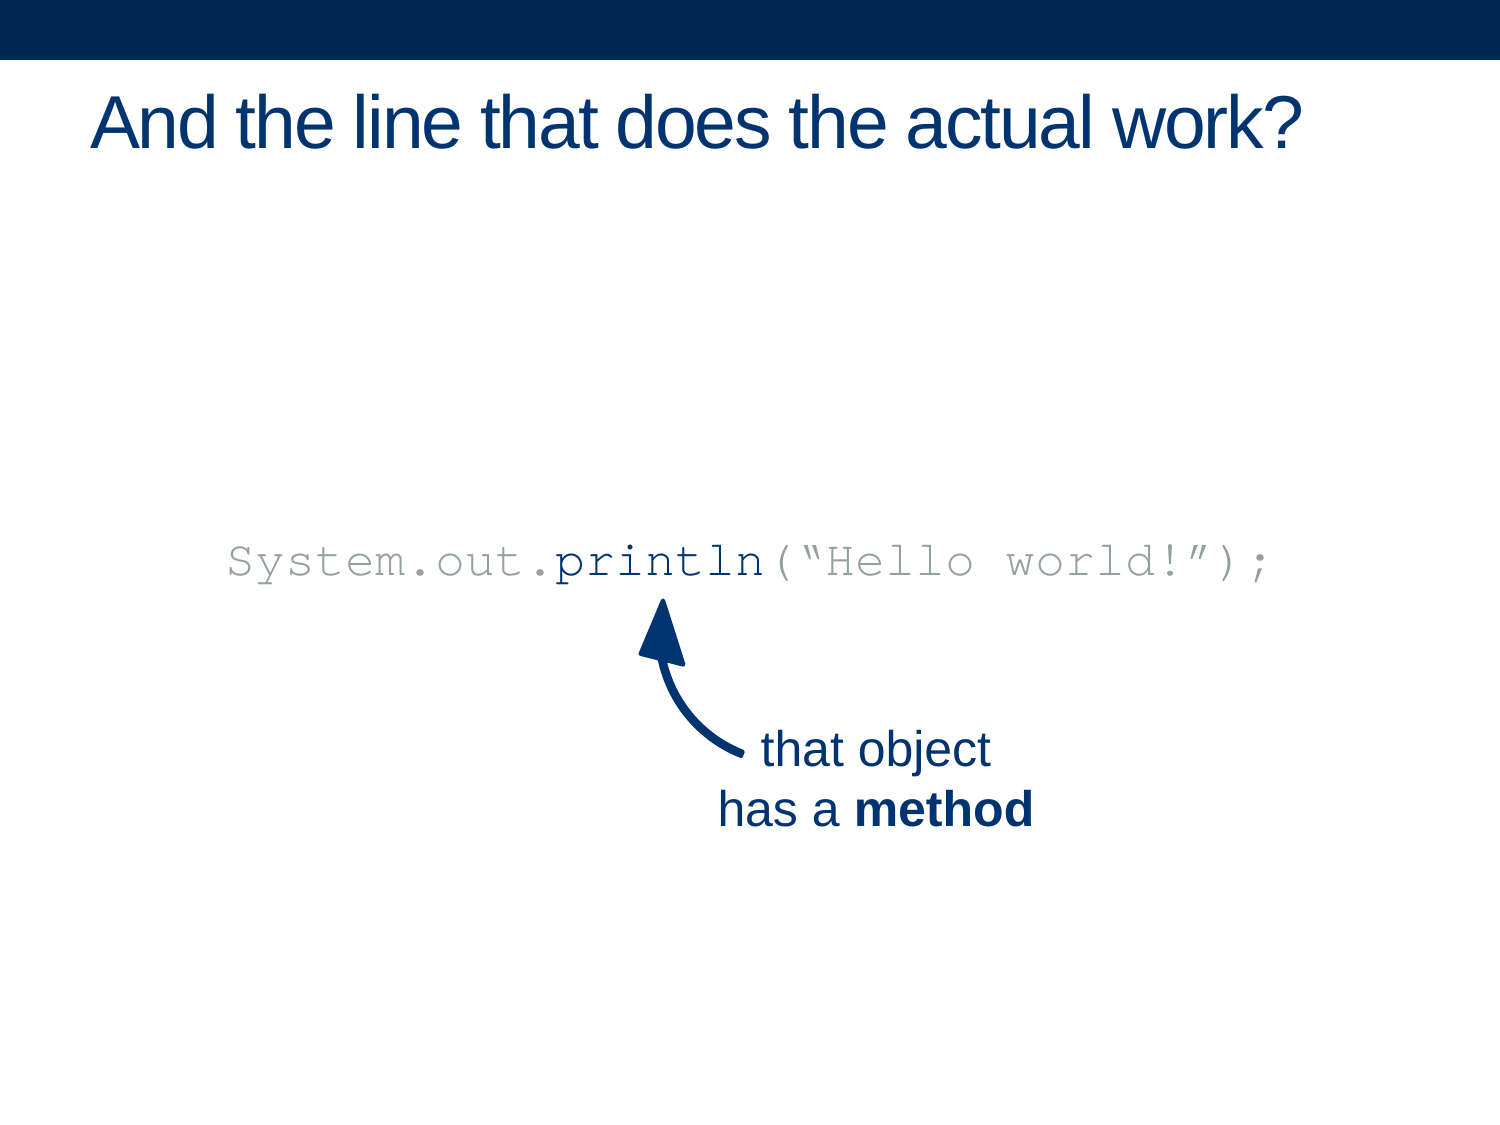

# And the line that does the actual work?

System.out.println(“Hello world!”);

that object
has a method